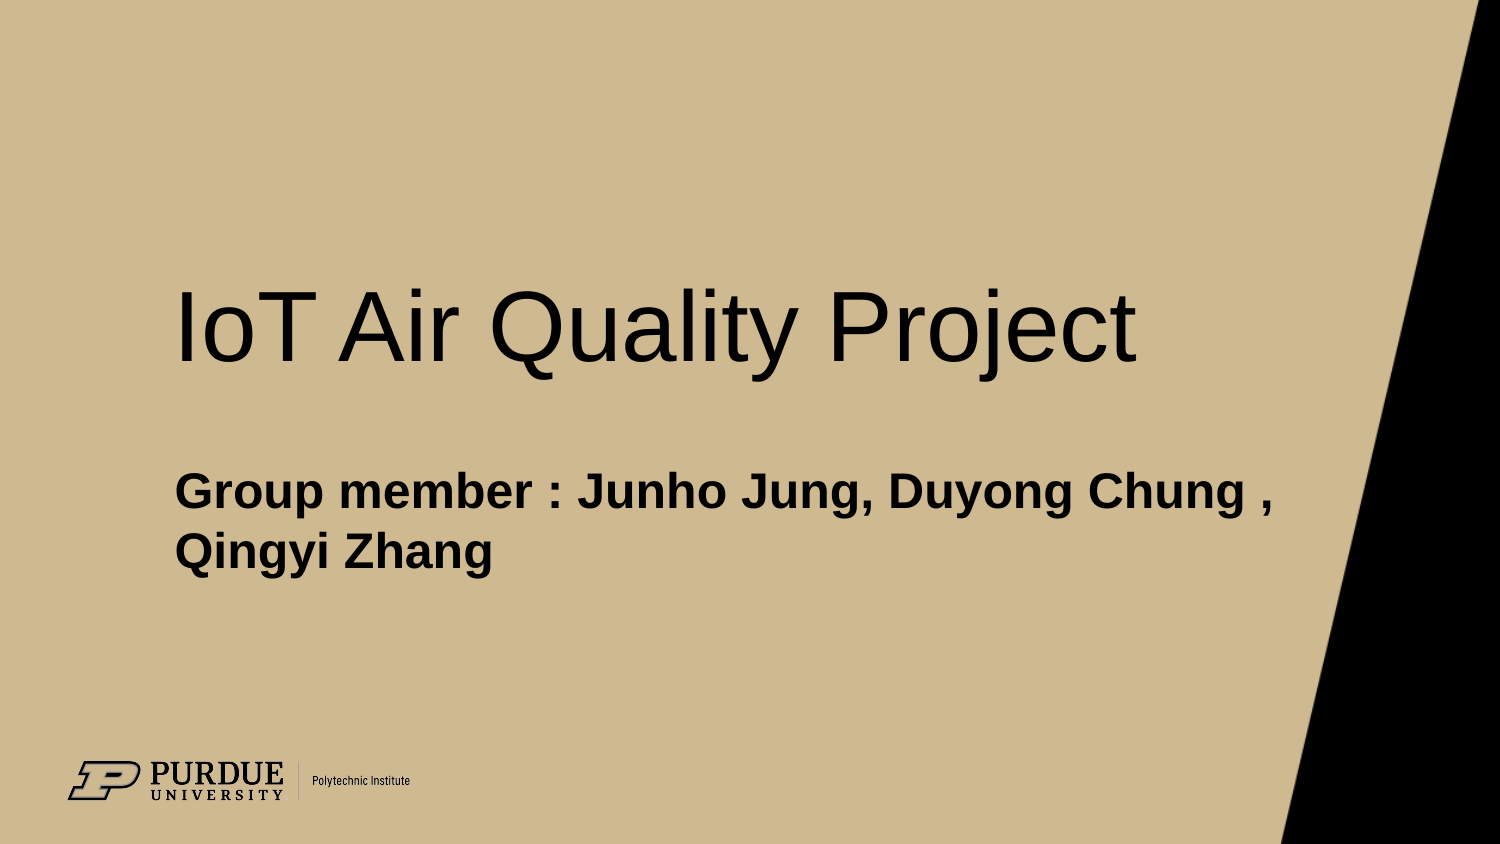

# IoT Air Quality Project
Group member : Junho Jung, Duyong Chung ,  Qingyi Zhang
1